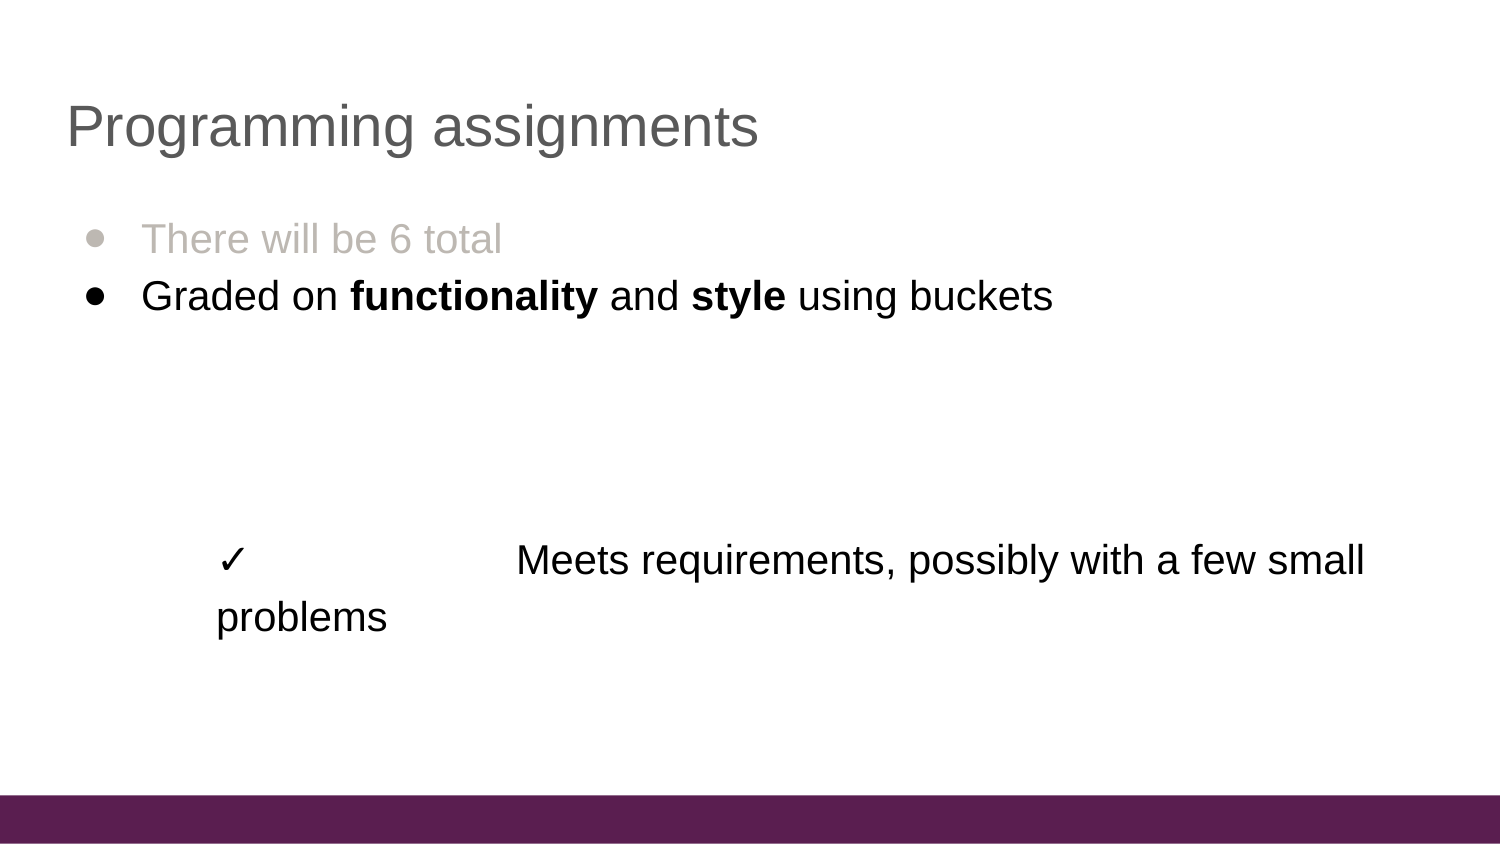

# Programming assignments

There will be 6 total
Graded on functionality and style using buckets
✓		Meets requirements, possibly with a few small problems